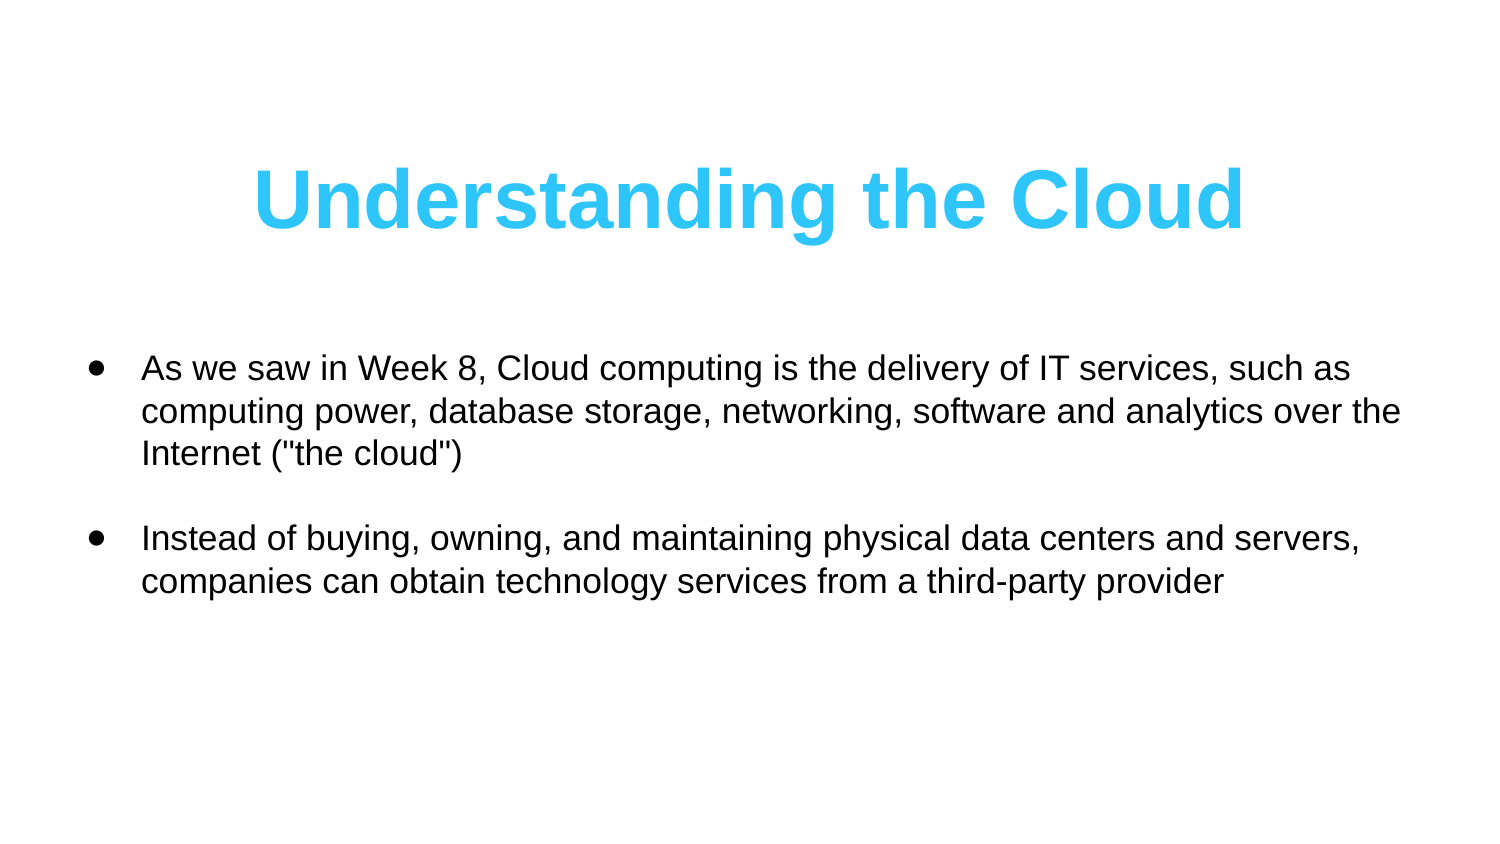

# Understanding the Cloud
As we saw in Week 8, Cloud computing is the delivery of IT services, such as computing power, database storage, networking, software and analytics over the Internet ("the cloud")
Instead of buying, owning, and maintaining physical data centers and servers, companies can obtain technology services from a third-party provider